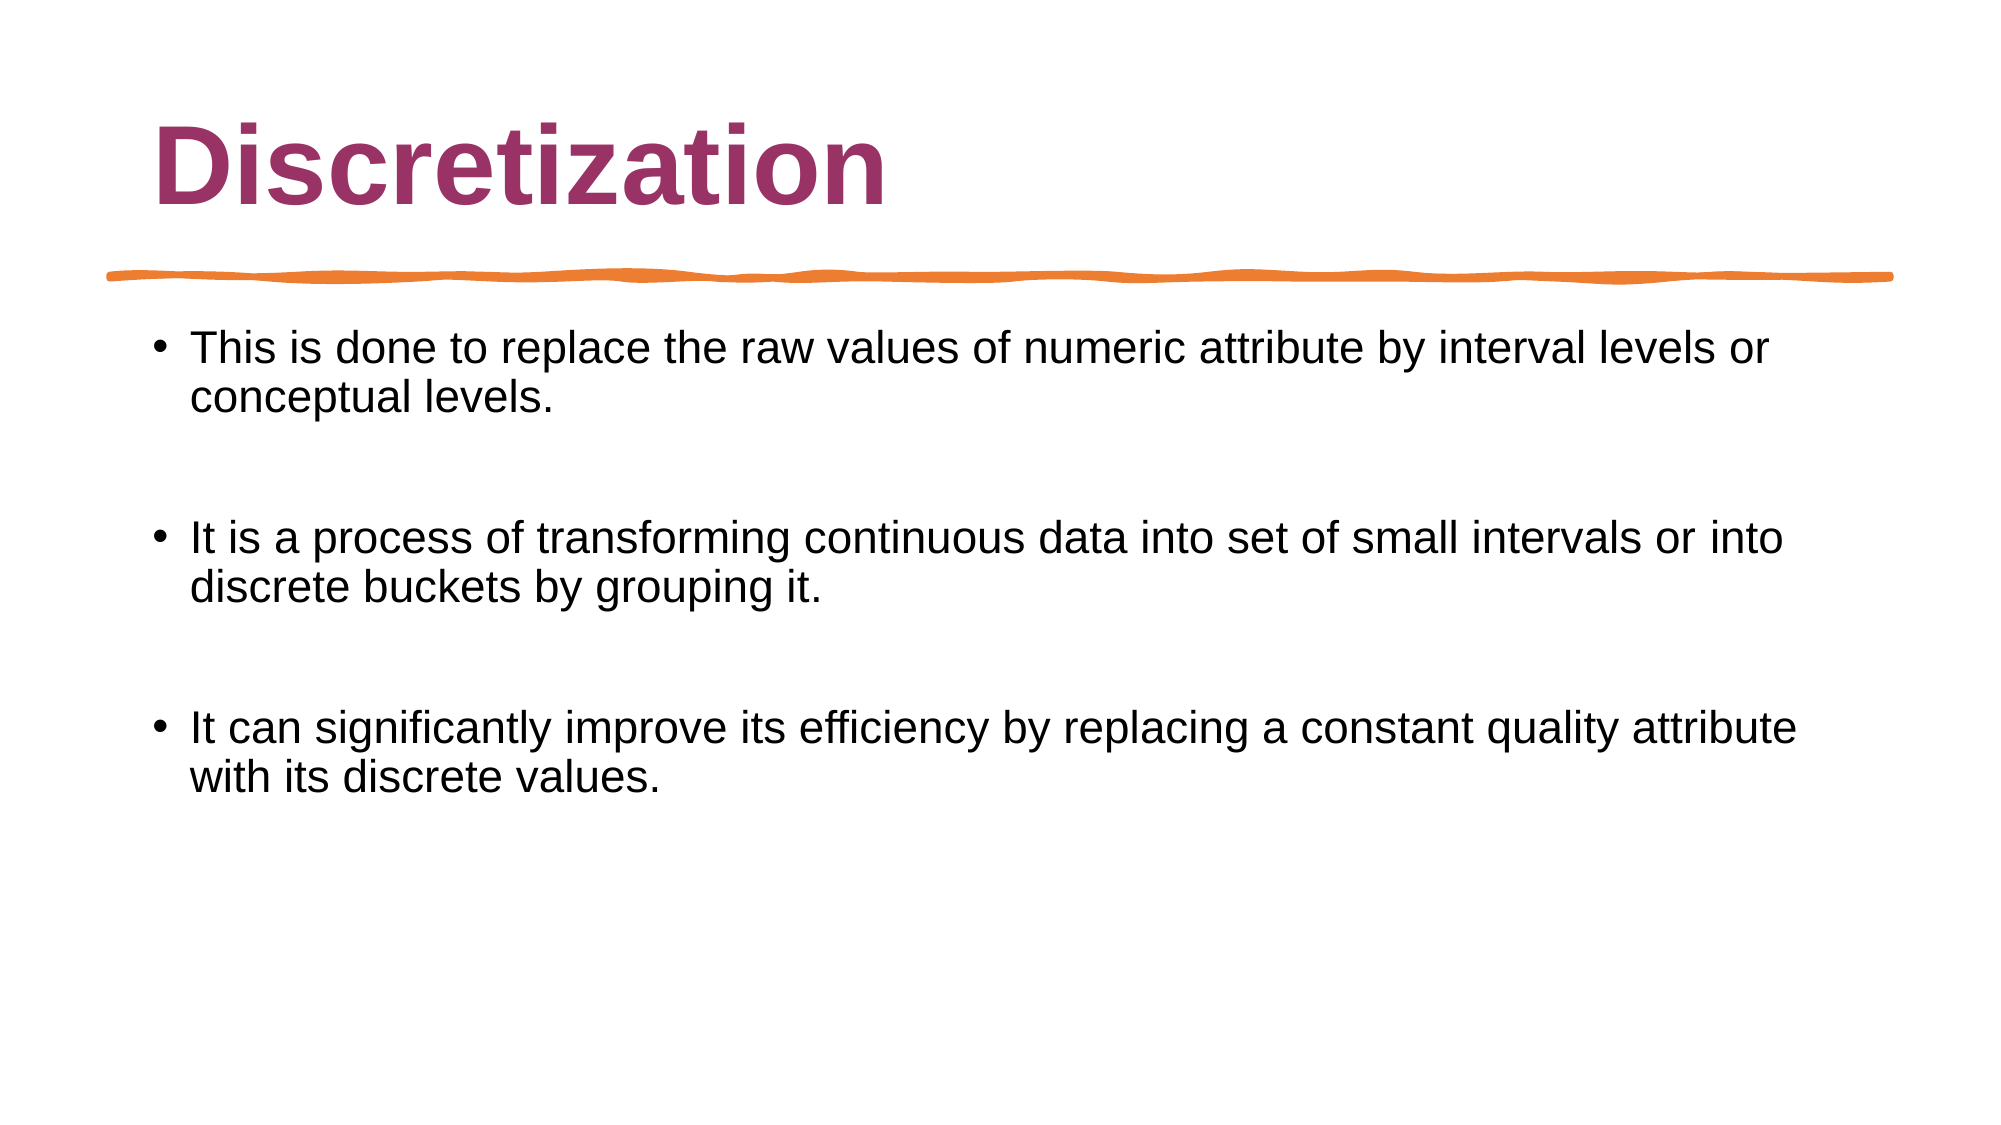

# Discretization

This is done to replace the raw values of numeric attribute by interval levels or conceptual levels.

It is a process of transforming continuous data into set of small intervals or into discrete buckets by grouping it.

It can significantly improve its efficiency by replacing a constant quality attribute with its discrete values.